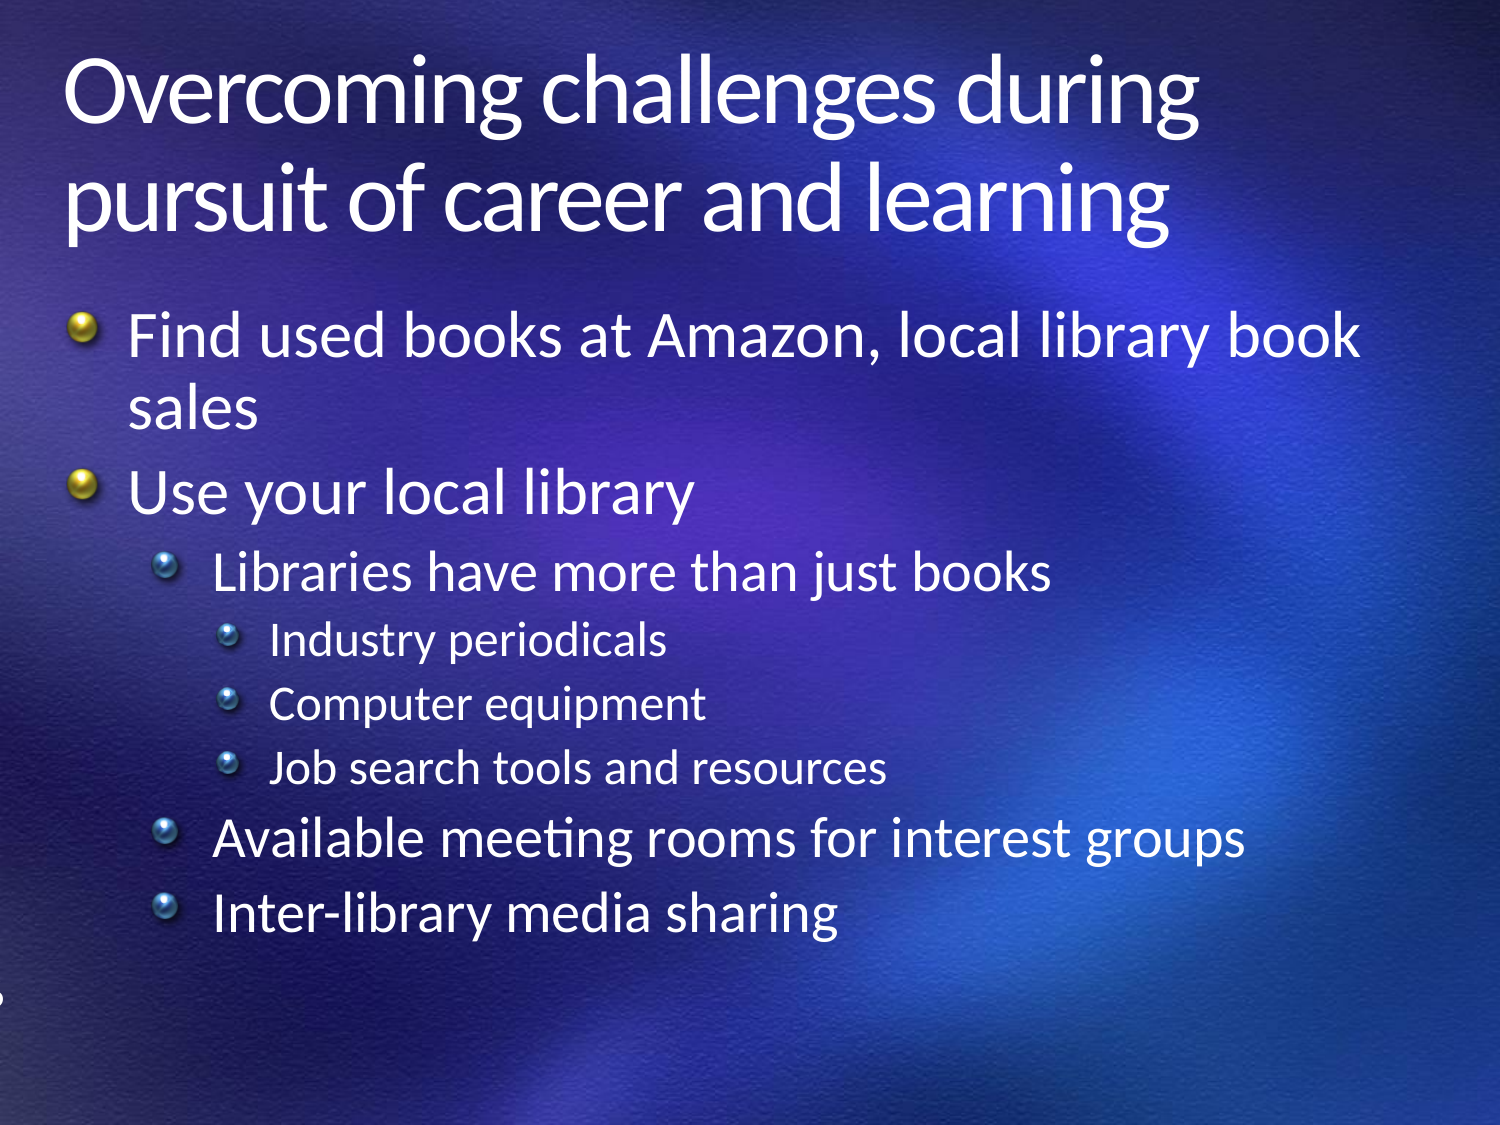

# Overcoming challenges during pursuit of career and learning
Find used books at Amazon, local library book sales
Use your local library
Libraries have more than just books
Industry periodicals
Computer equipment
Job search tools and resources
Available meeting rooms for interest groups
Inter-library media sharing

16